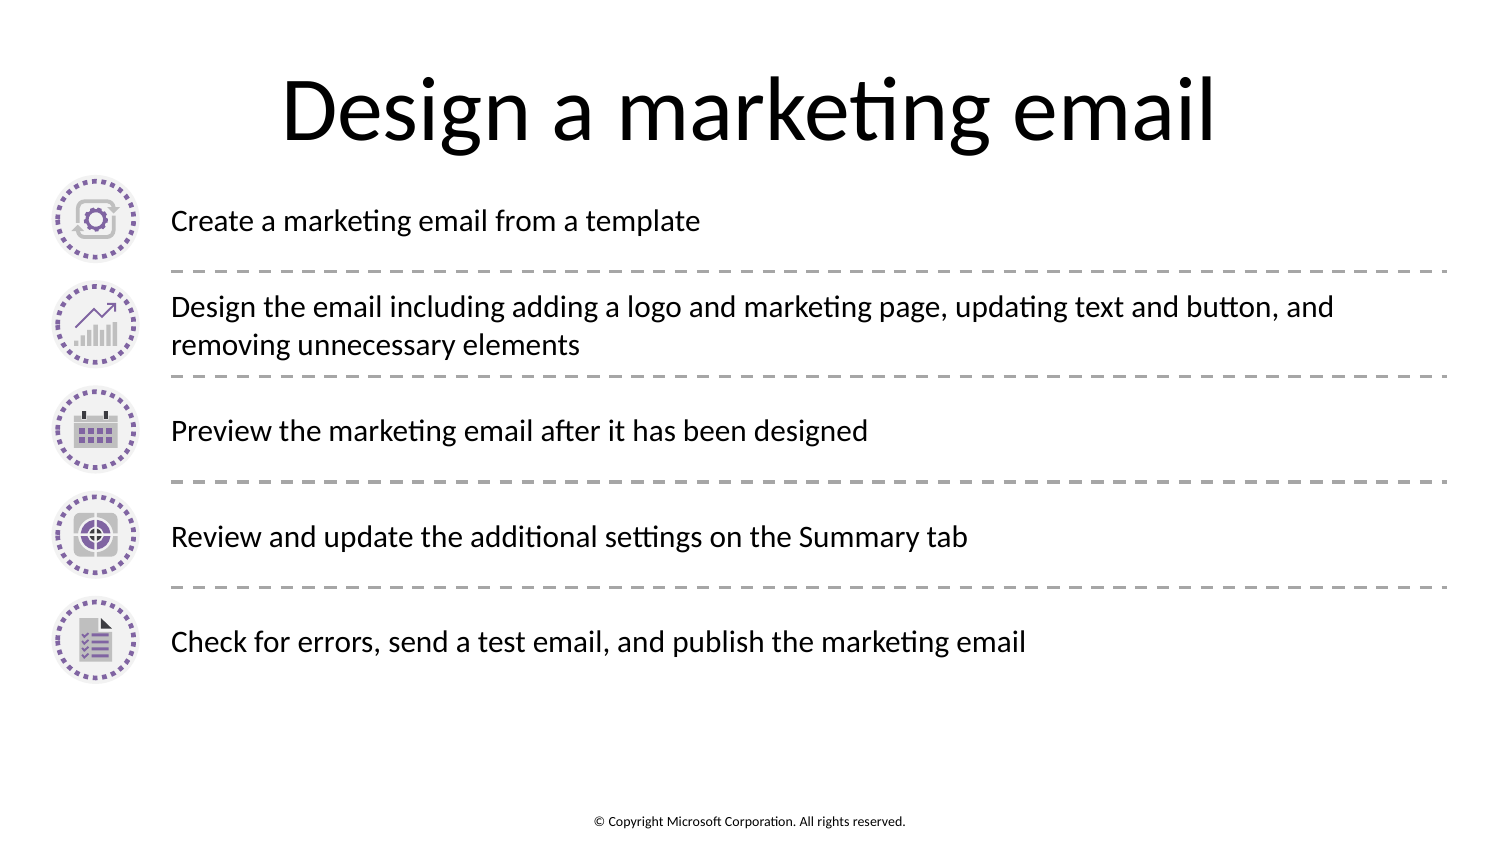

# Design a marketing email

Create a marketing email from a template

Design the email including adding a logo and marketing page, updating text and button, and removing unnecessary elements

Preview the marketing email after it has been designed

Review and update the additional settings on the Summary tab

Check for errors, send a test email, and publish the marketing email